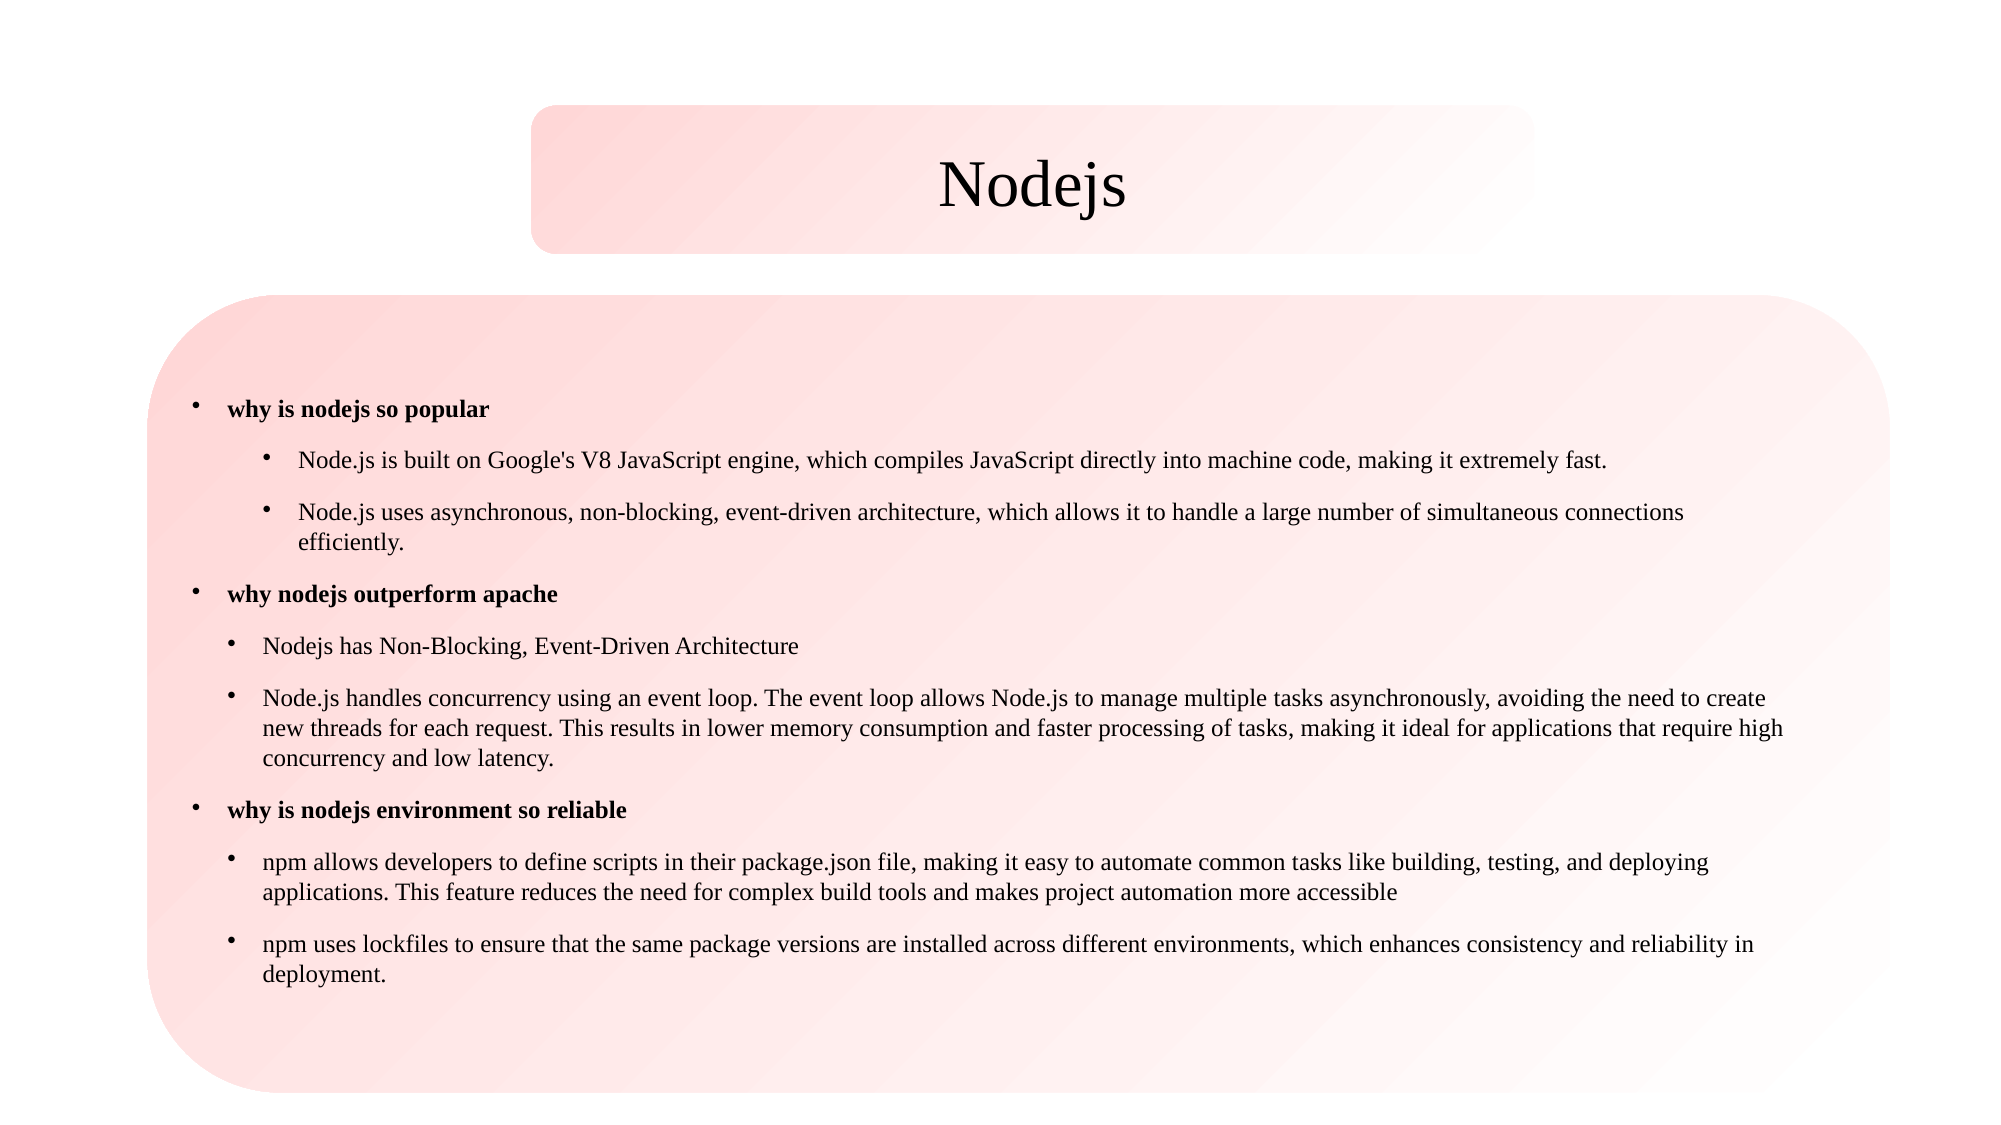

Nodejs

why is nodejs so popular
Node.js is built on Google's V8 JavaScript engine, which compiles JavaScript directly into machine code, making it extremely fast.
Node.js uses asynchronous, non-blocking, event-driven architecture, which allows it to handle a large number of simultaneous connections efficiently.
why nodejs outperform apache
Nodejs has Non-Blocking, Event-Driven Architecture
Node.js handles concurrency using an event loop. The event loop allows Node.js to manage multiple tasks asynchronously, avoiding the need to create new threads for each request. This results in lower memory consumption and faster processing of tasks, making it ideal for applications that require high concurrency and low latency.
why is nodejs environment so reliable
npm allows developers to define scripts in their package.json file, making it easy to automate common tasks like building, testing, and deploying applications. This feature reduces the need for complex build tools and makes project automation more accessible
npm uses lockfiles to ensure that the same package versions are installed across different environments, which enhances consistency and reliability in deployment.